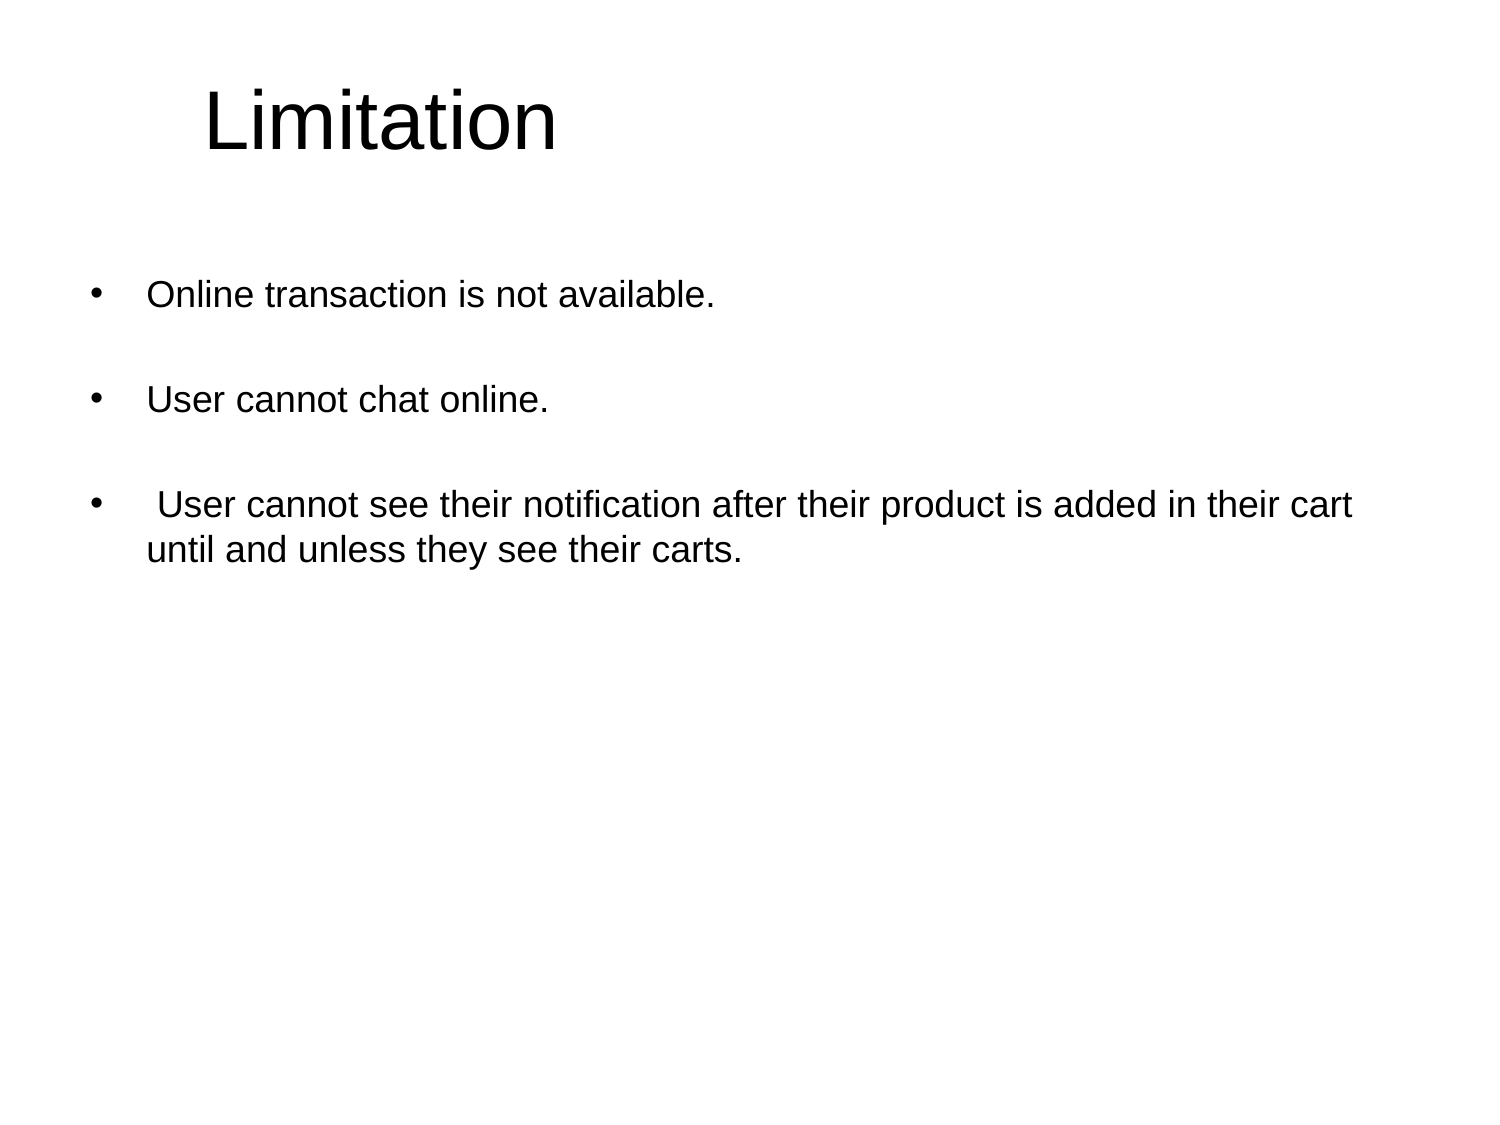

# Limitation
Online transaction is not available.

User cannot chat online.

 User cannot see their notification after their product is added in their cart until and unless they see their carts.